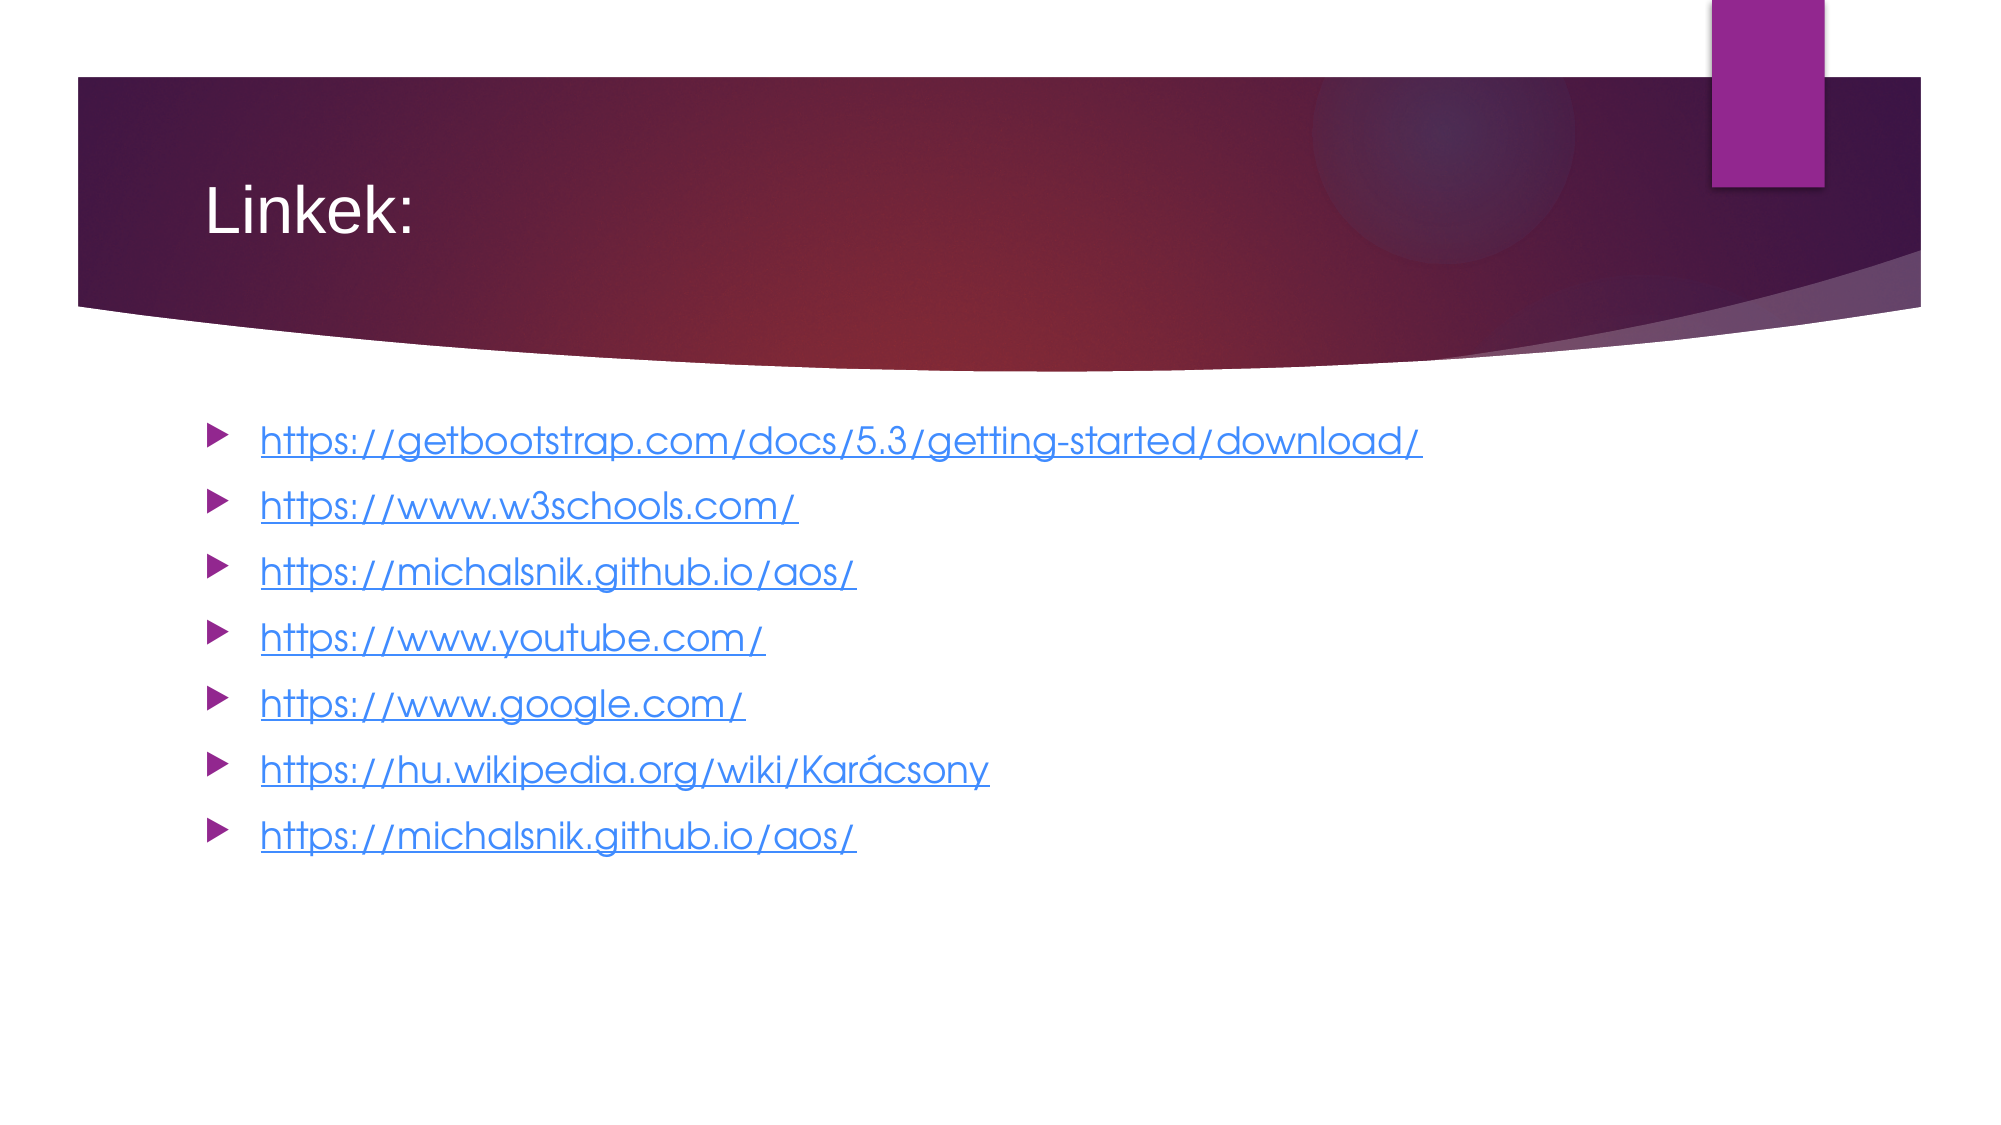

Linkek:
https://getbootstrap.com/docs/5.3/getting-started/download/
https://www.w3schools.com/
https://michalsnik.github.io/aos/
https://www.youtube.com/
https://www.google.com/
https://hu.wikipedia.org/wiki/Karácsony
https://michalsnik.github.io/aos/